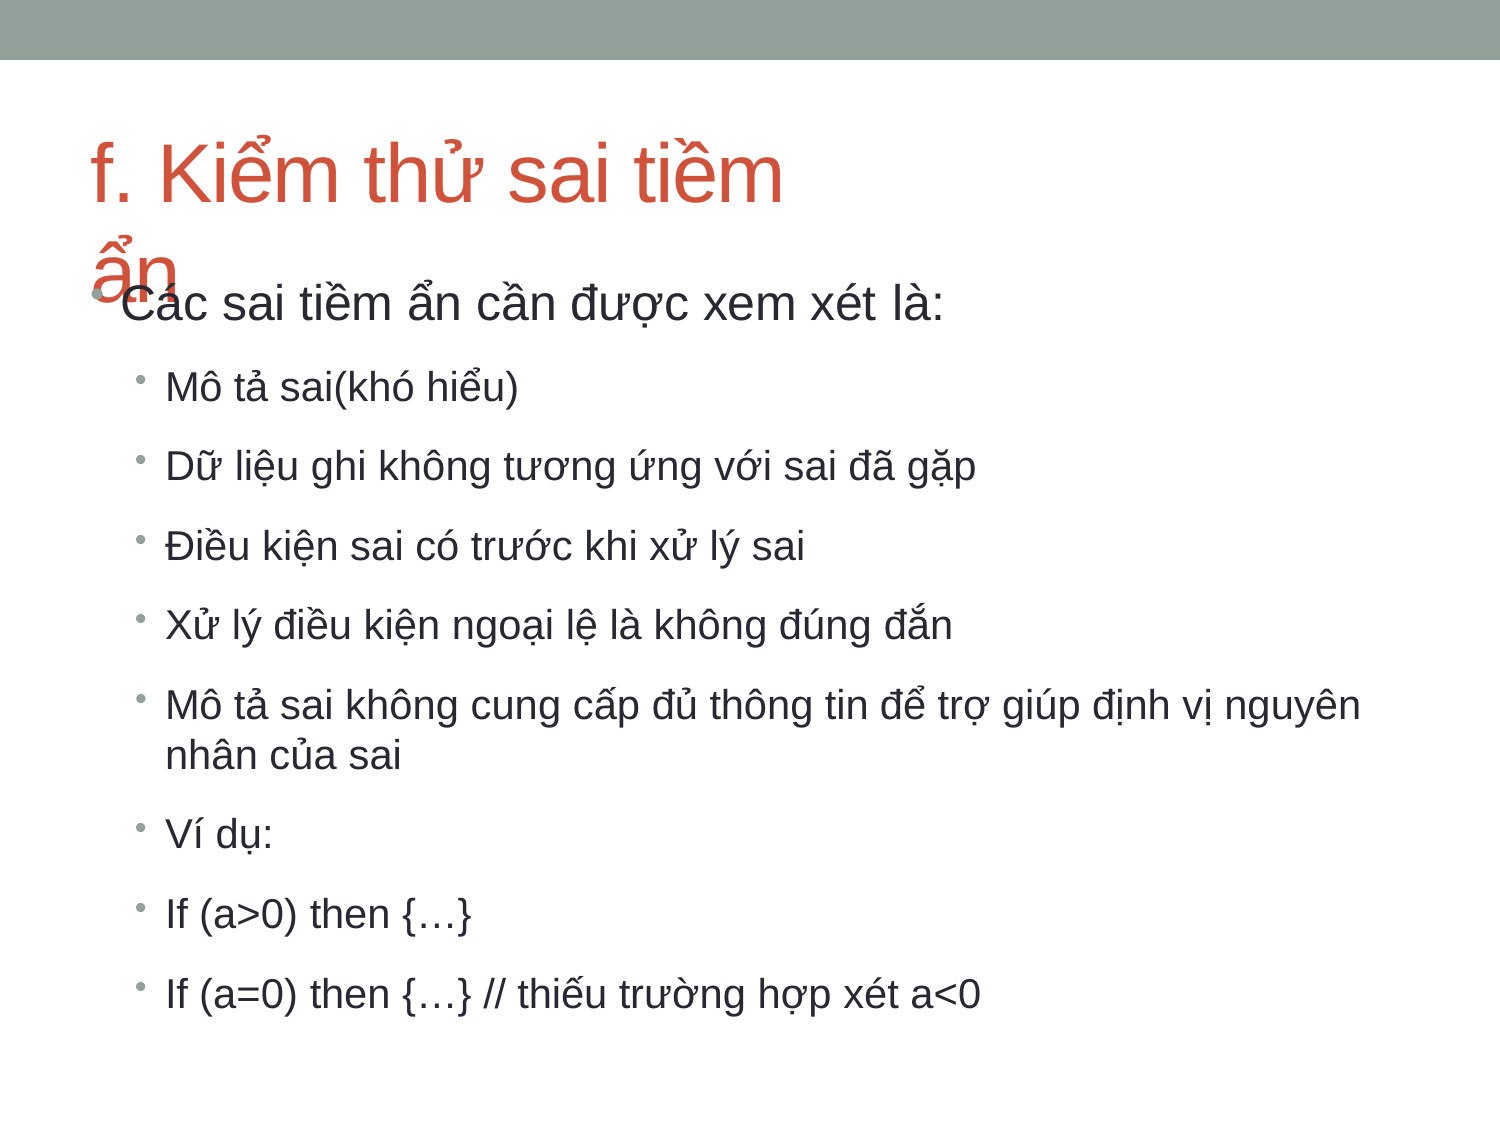

# f. Kiểm thử sai tiềm ẩn
Các sai tiềm ẩn cần được xem xét là:
Mô tả sai(khó hiểu)
Dữ liệu ghi không tương ứng với sai đã gặp
Điều kiện sai có trước khi xử lý sai
Xử lý điều kiện ngoại lệ là không đúng đắn
Mô tả sai không cung cấp đủ thông tin để trợ giúp định vị nguyên  nhân của sai
Ví dụ:
If (a>0) then {…}
If (a=0) then {…} // thiếu trường hợp xét a<0